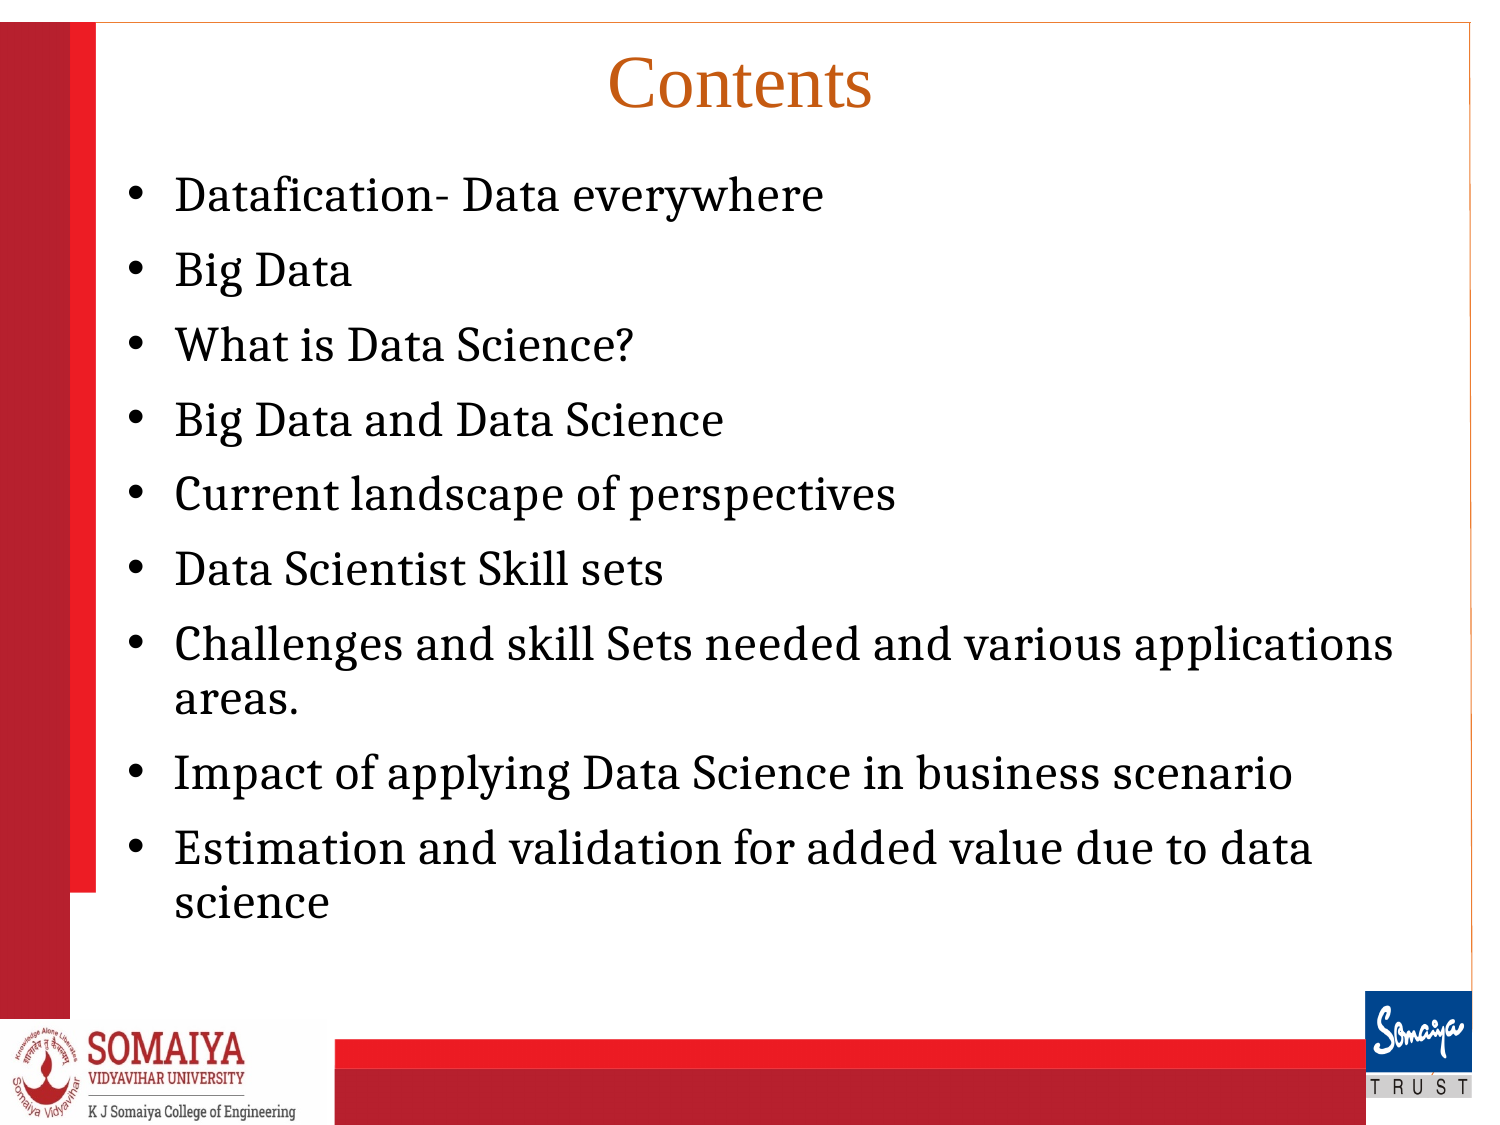

# Contents
Datafication- Data everywhere
Big Data
What is Data Science?
Big Data and Data Science
Current landscape of perspectives
Data Scientist Skill sets
Challenges and skill Sets needed and various applications areas.
Impact of applying Data Science in business scenario
Estimation and validation for added value due to data science